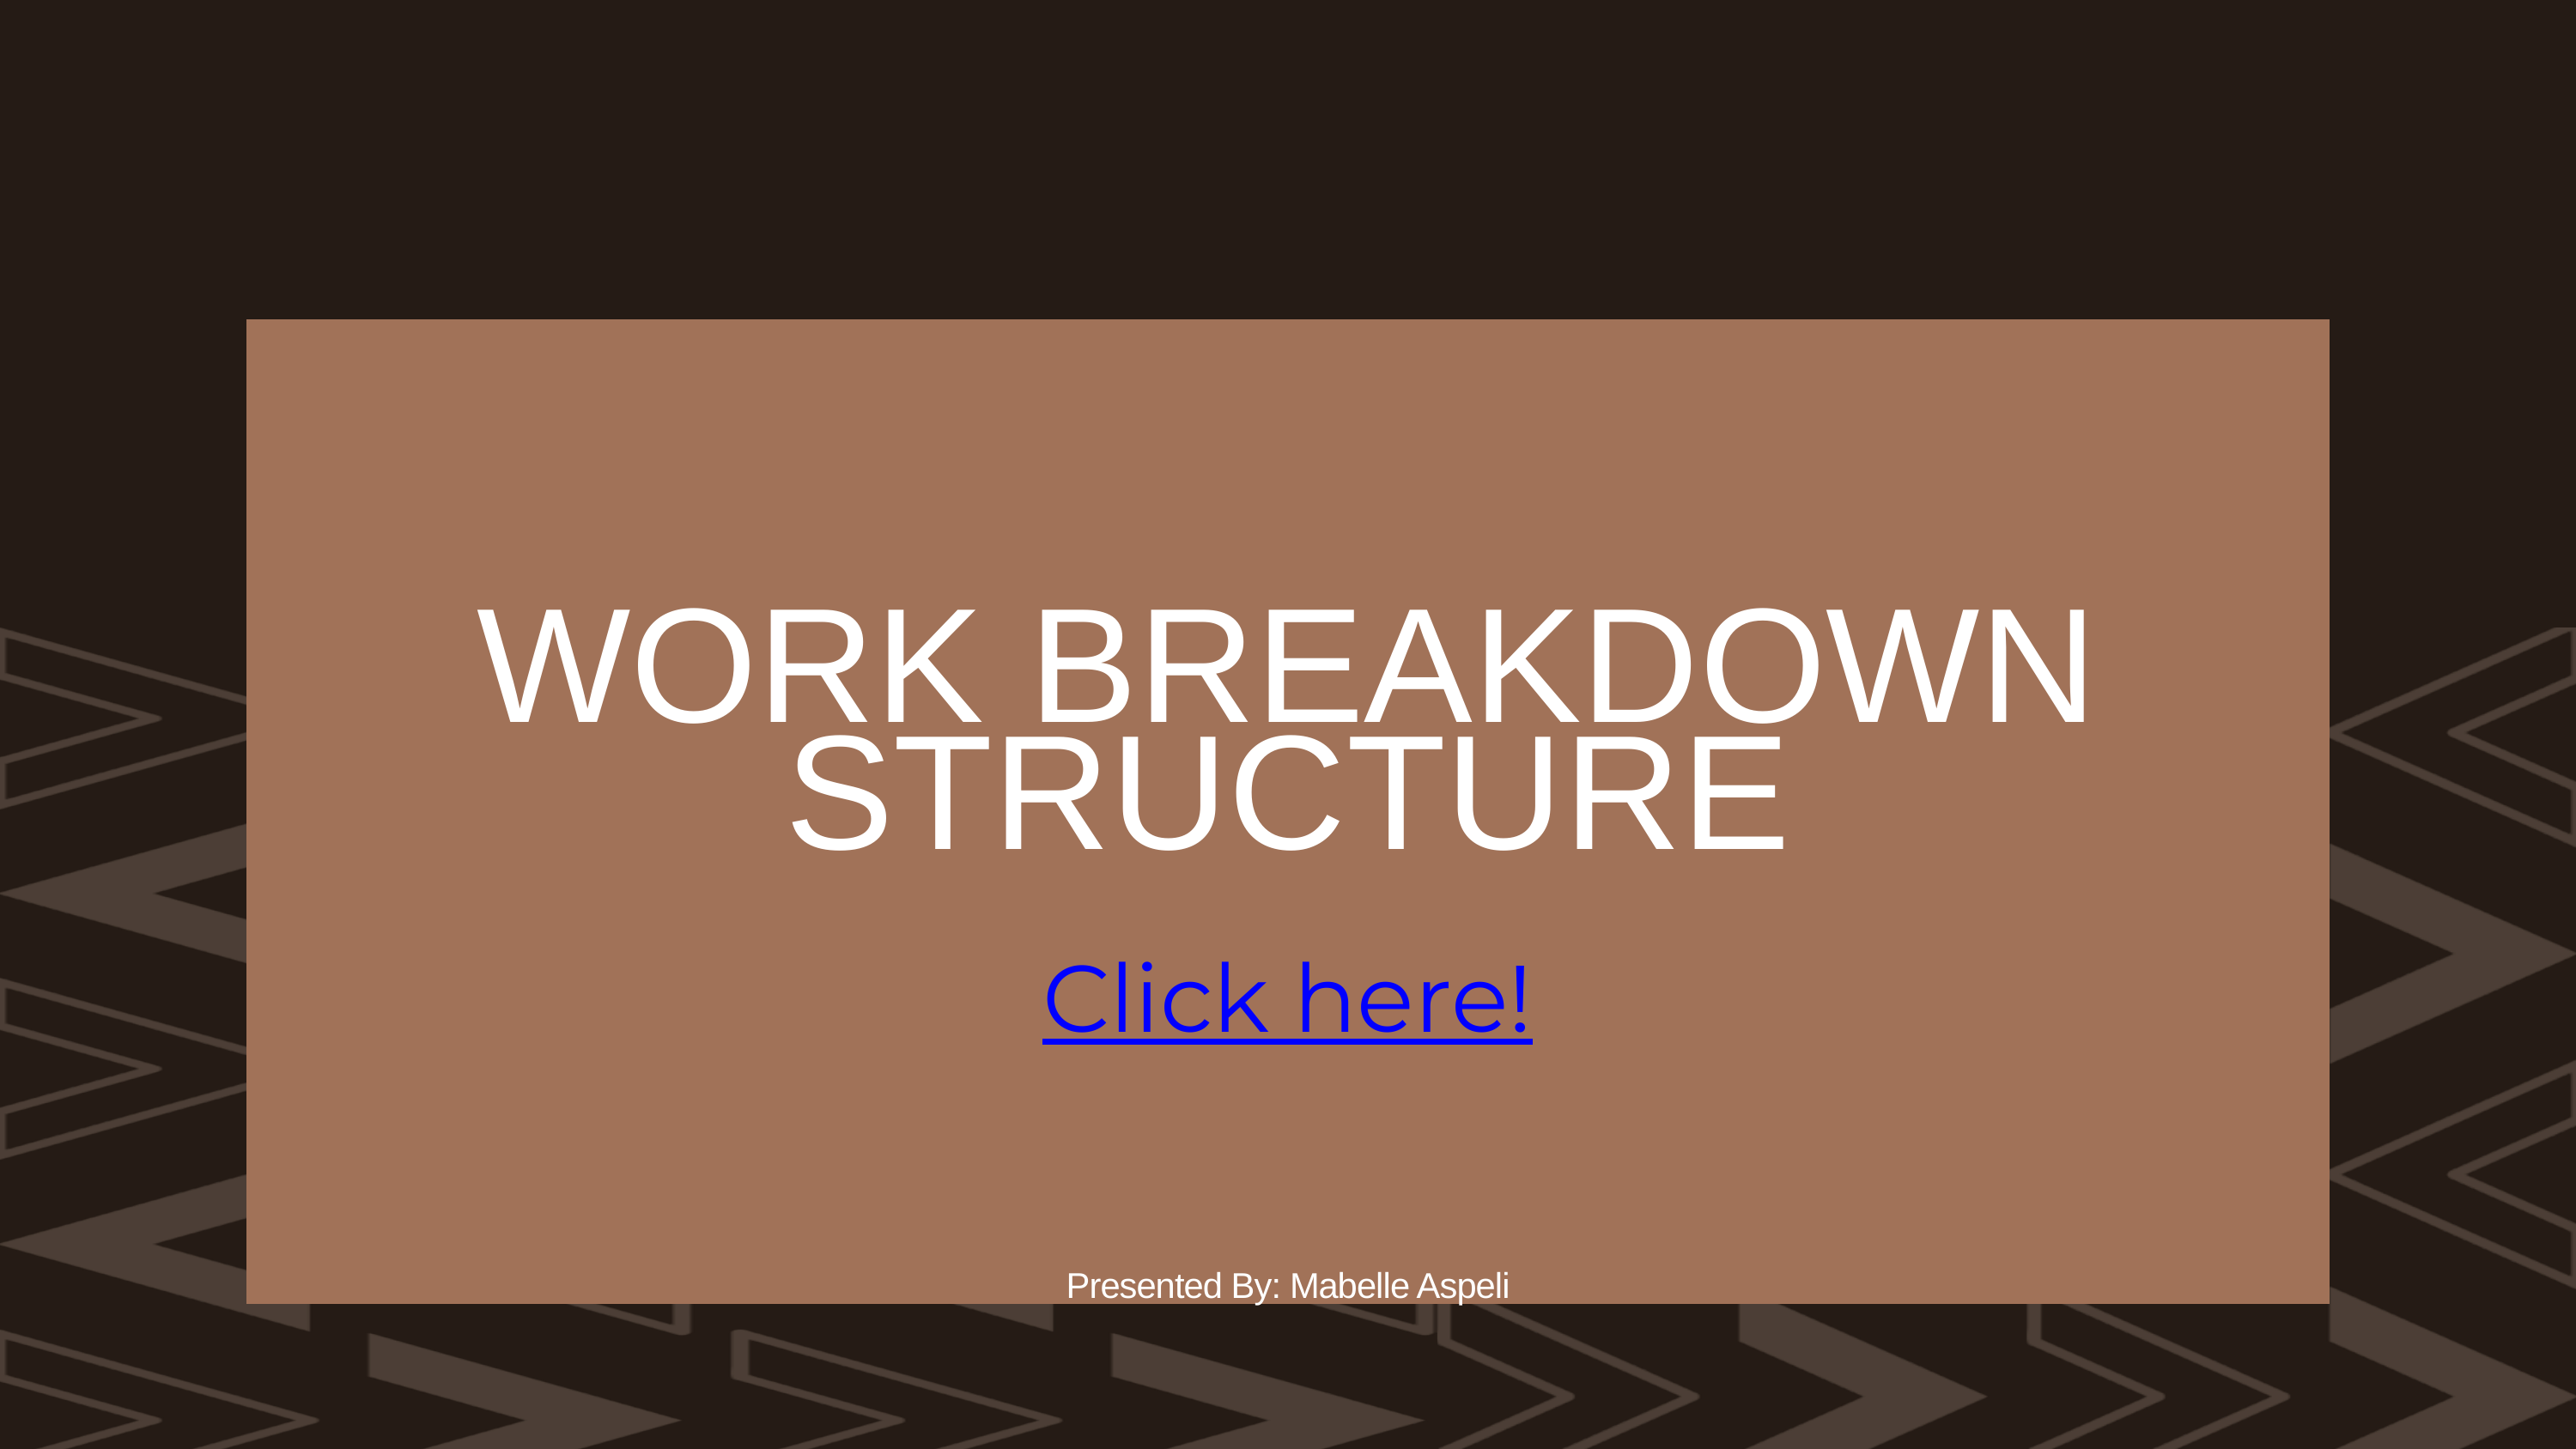

WORK BREAKDOWN STRUCTURE
Click here!
Presented By: Mabelle Aspeli